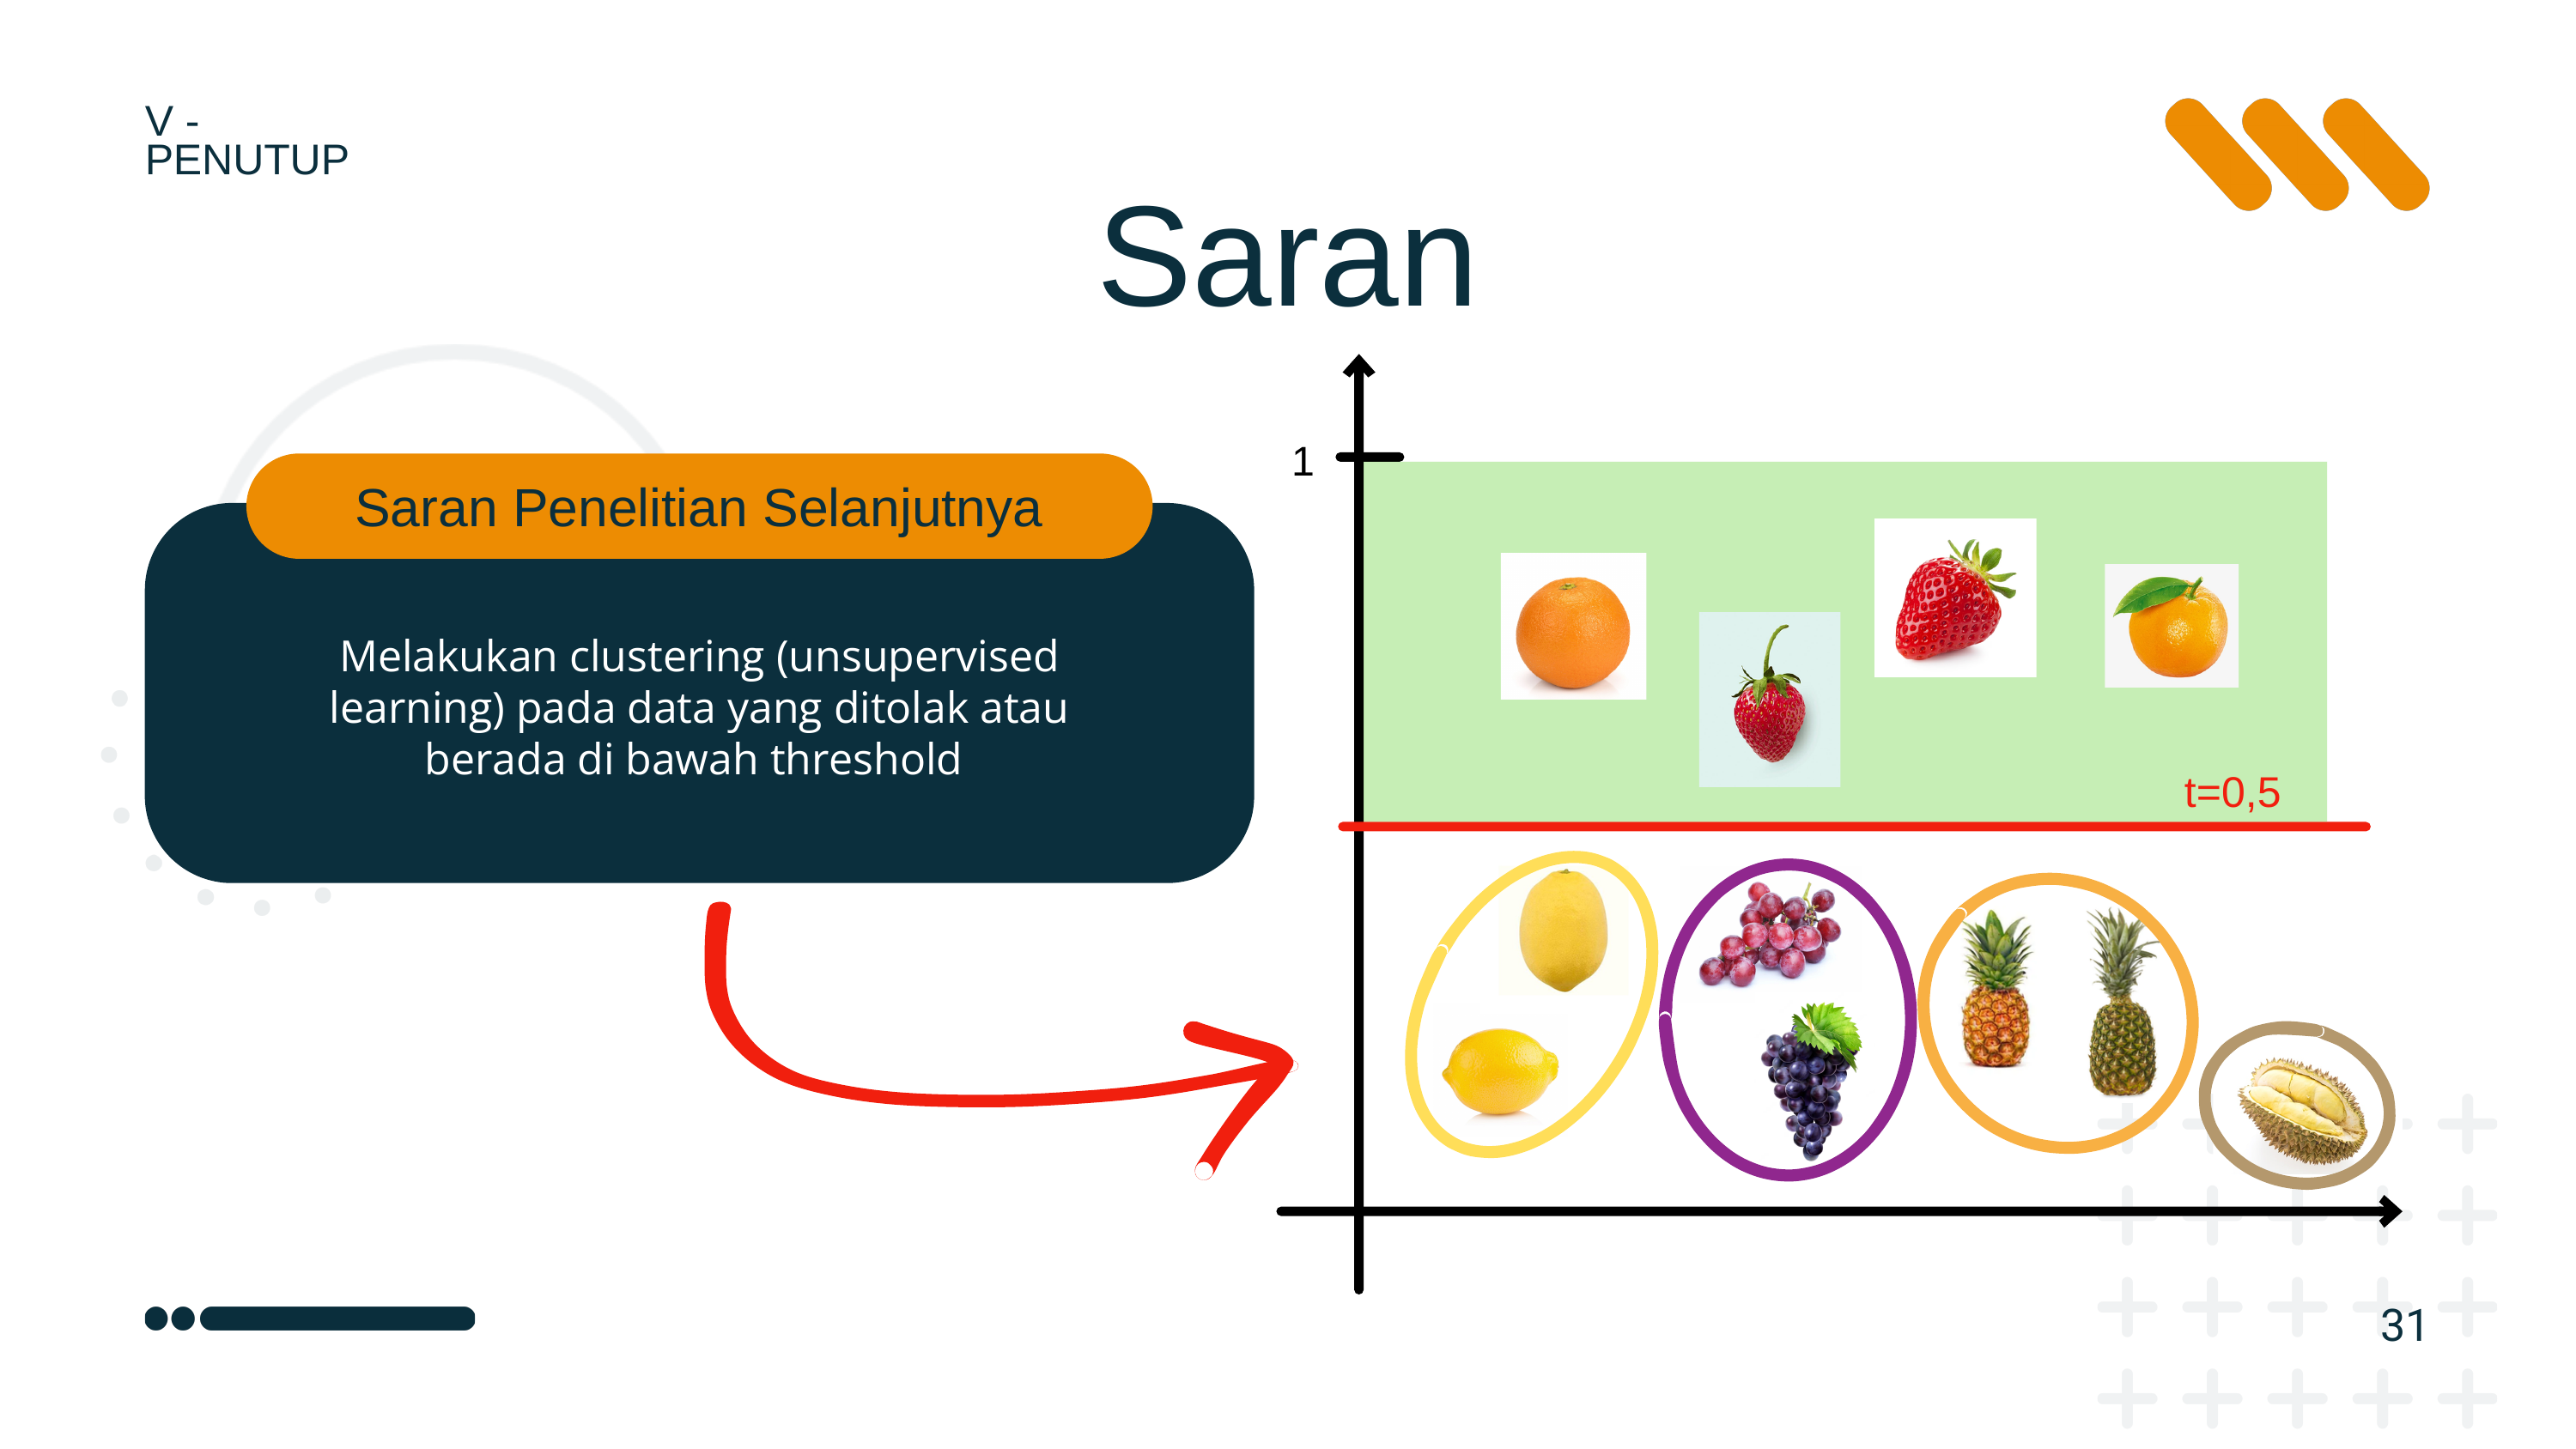

V - PENUTUP
Saran

1

Saran Penelitian Selanjutnya

Melakukan clustering (unsupervised learning) pada data yang ditolak atau berada di bawah threshold
t=0,5

31